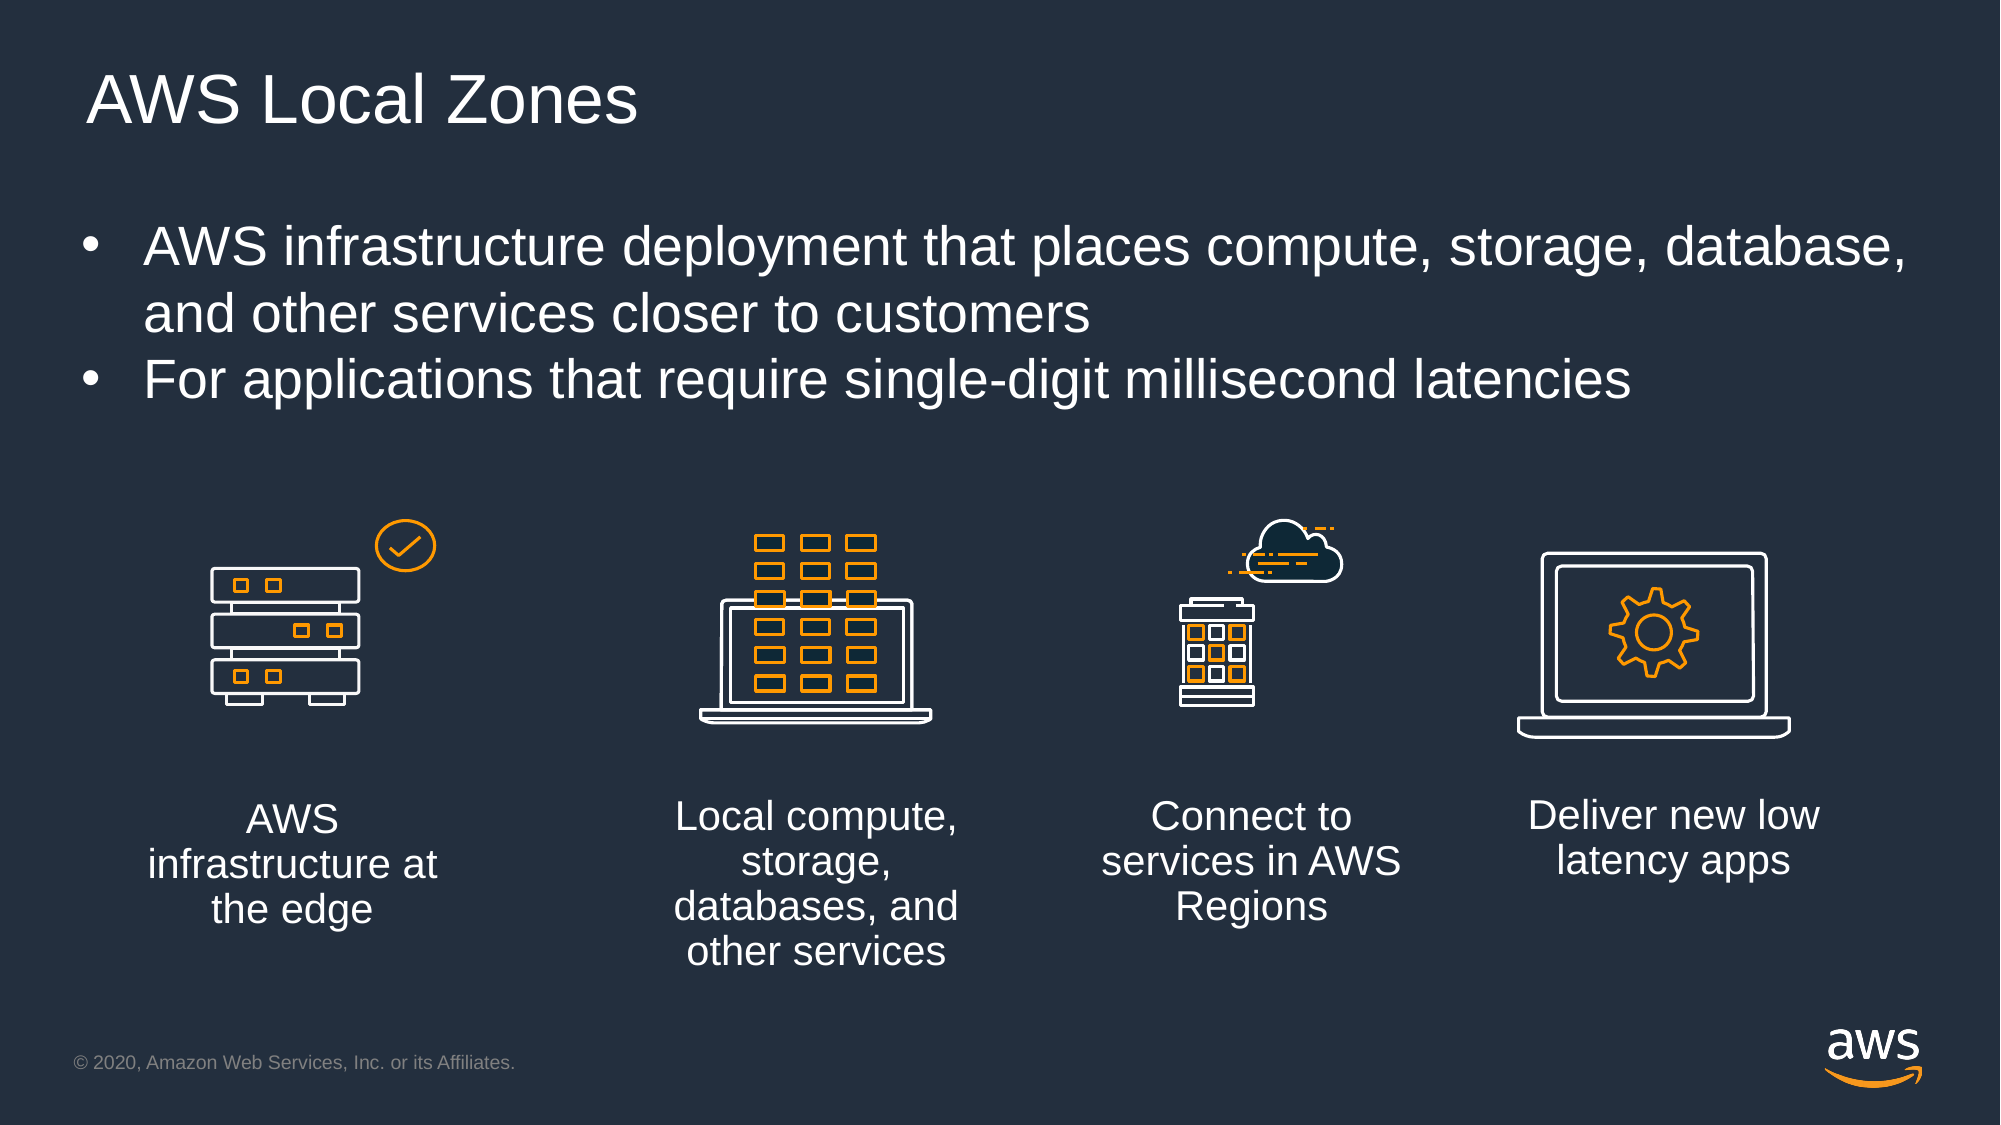

AWS Local Zones
AWS infrastructure deployment that places compute, storage, database, and other services closer to customers
For applications that require single-digit millisecond latencies

Deliver new low latency apps
Connect to services in AWS Regions
Local compute, storage, databases, and other services
AWS infrastructure at the edge